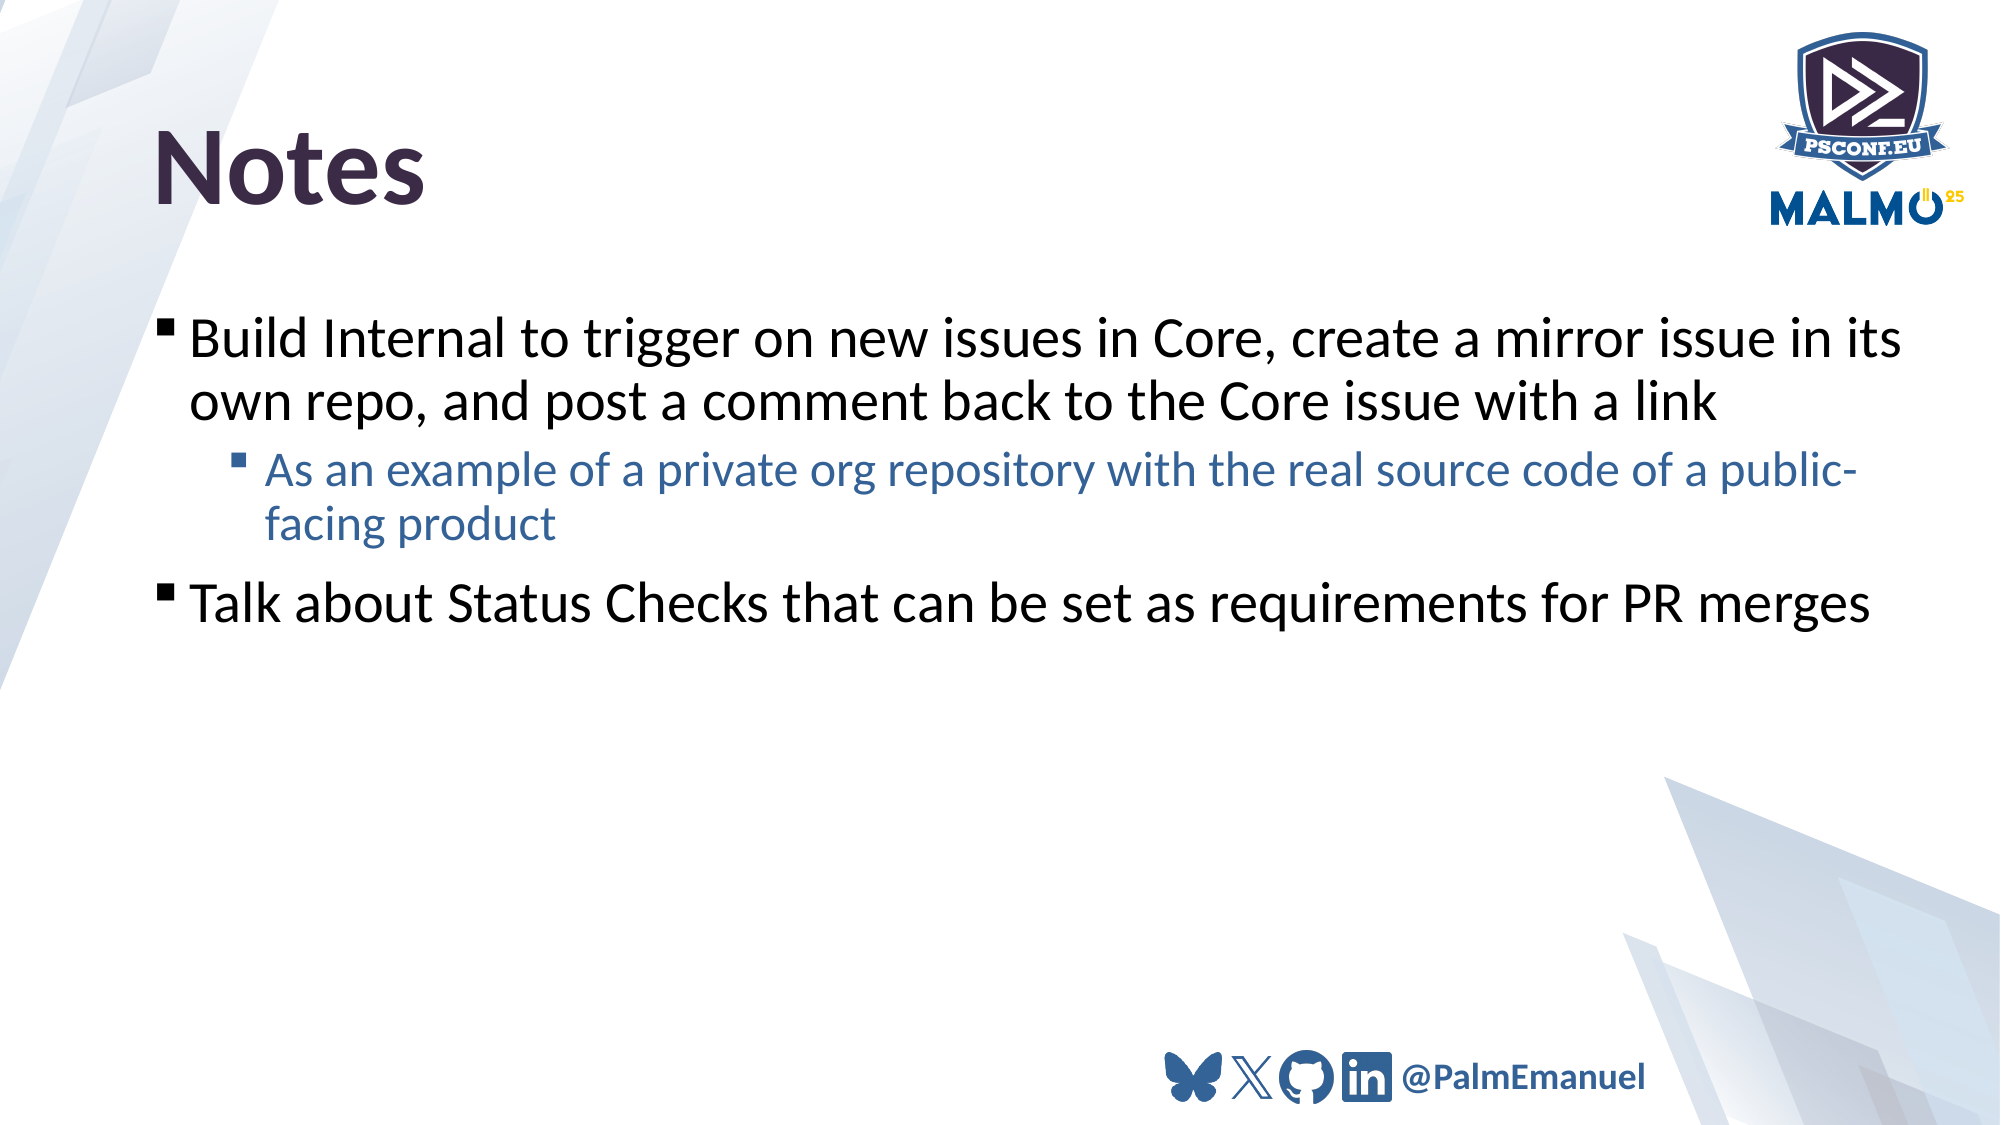

# Notes
Build Internal to trigger on new issues in Core, create a mirror issue in its own repo, and post a comment back to the Core issue with a link
As an example of a private org repository with the real source code of a public-facing product
Talk about Status Checks that can be set as requirements for PR merges